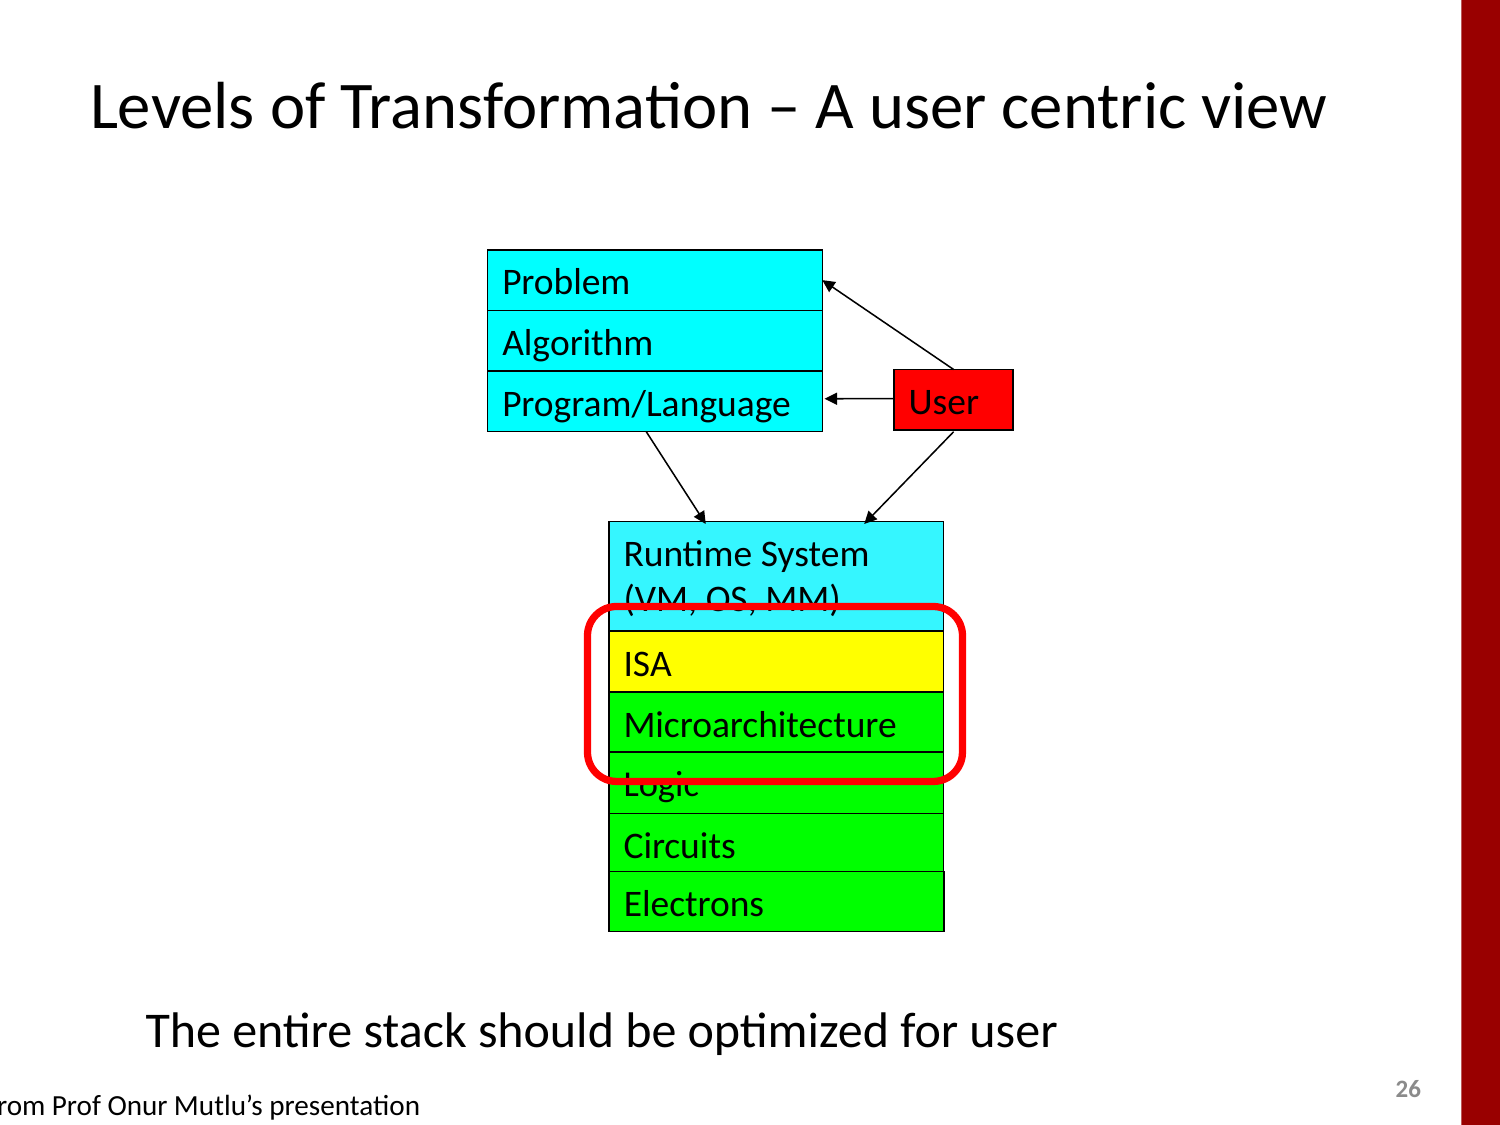

# Levels of Transformation – A user centric view
Problem
Algorithm
User
Program/Language

Runtime System
(VM, OS, MM)
ISA
Microarchitecture
Logic

Circuits
Electrons
The entire stack should be optimized for user
From Prof Onur Mutlu’s presentation